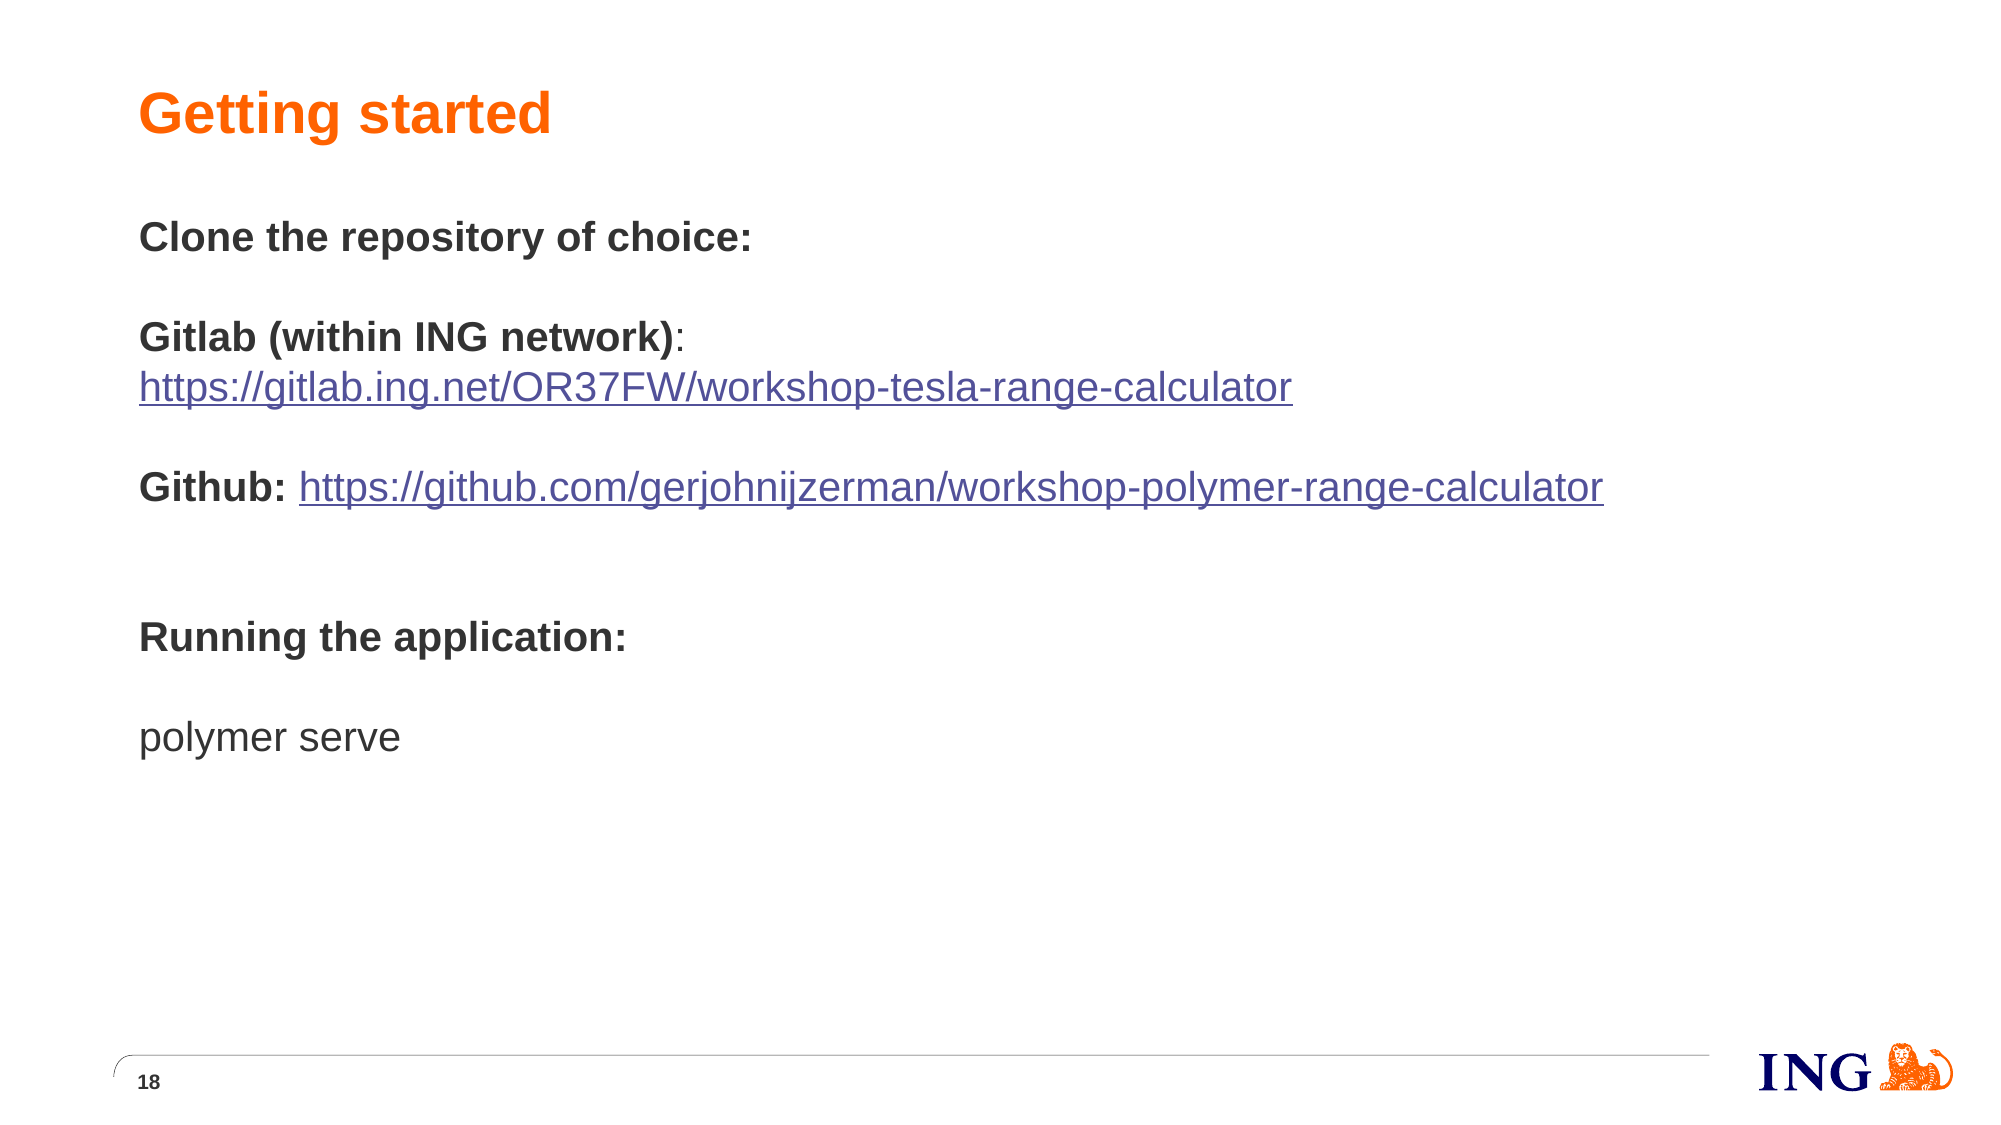

# Getting started
Clone the repository of choice:

Gitlab (within ING network):  https://gitlab.ing.net/OR37FW/workshop-tesla-range-calculator

Github: https://github.com/gerjohnijzerman/workshop-polymer-range-calculator

Running the application:

polymer serve

18